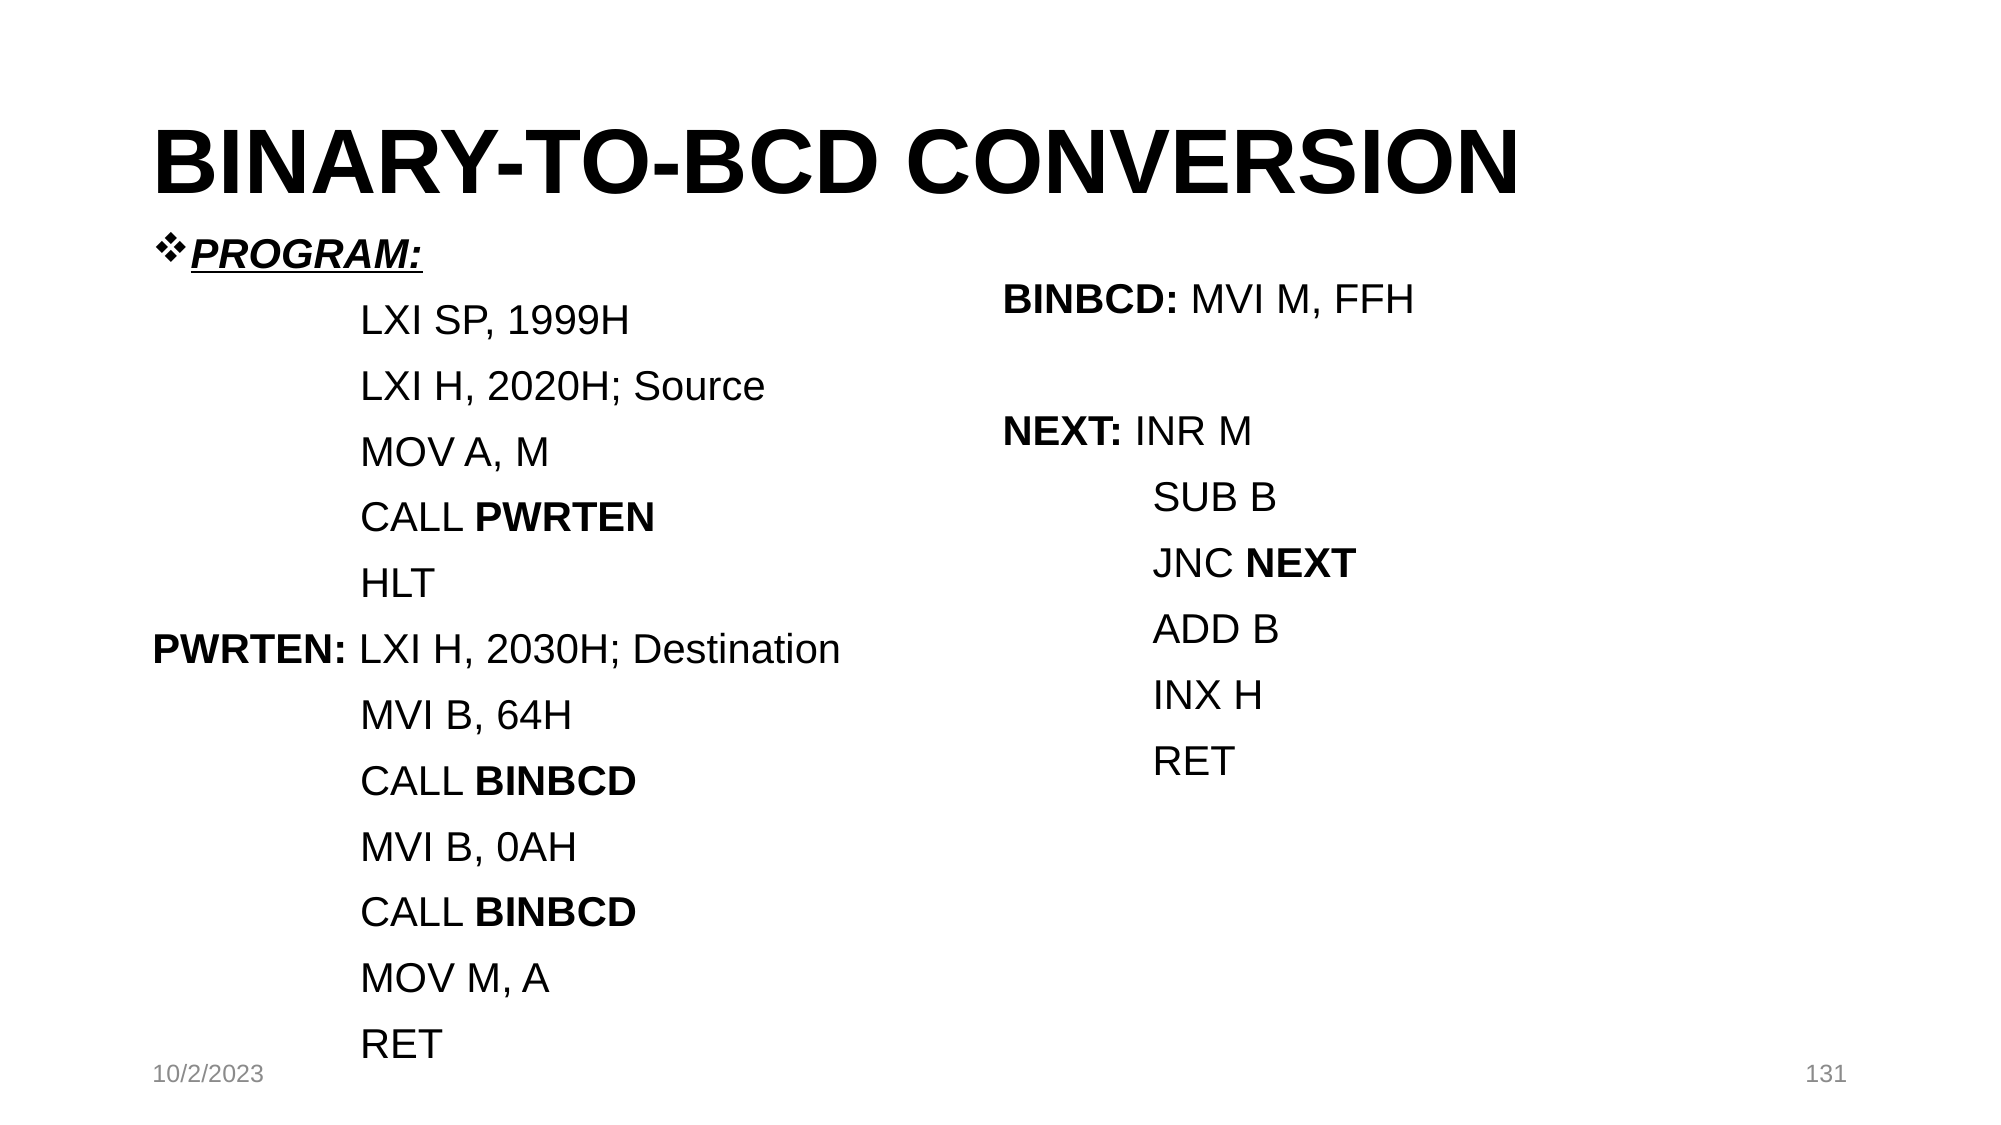

# BINARY-TO-BCD CONVERSION
PROGRAM:
	     LXI SP, 1999H
	     LXI H, 2020H; Source
	     MOV A, M
 	     CALL PWRTEN
	     HLT
PWRTEN: LXI H, 2030H; Destination
	     MVI B, 64H
	     CALL BINBCD
	     MVI B, 0AH
	     CALL BINBCD
	     MOV M, A
	     RET
BINBCD: MVI M, FFH

NEXT: INR M
	SUB B
	JNC NEXT
	ADD B
	INX H
	RET
10/2/2023
131